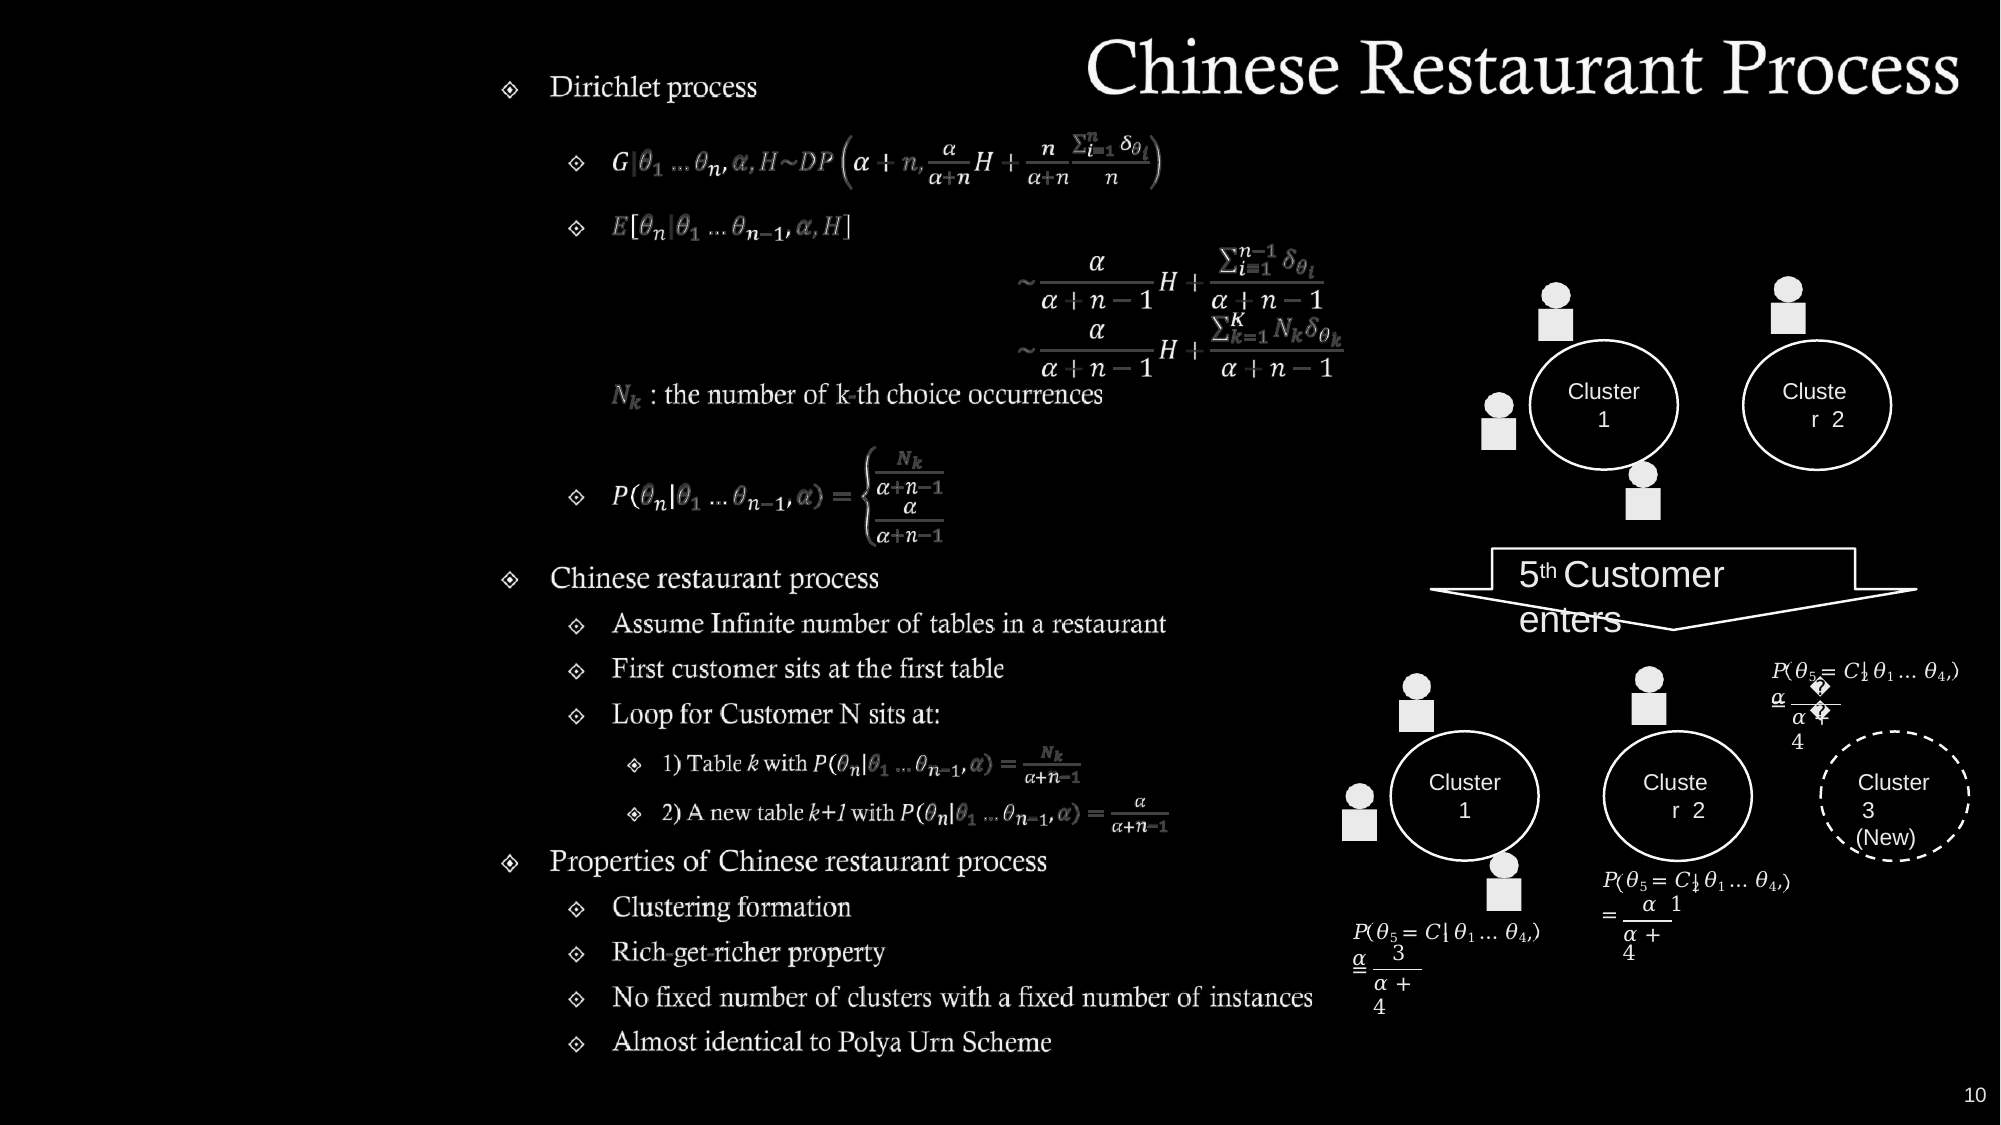

Cluster
1
Cluster  2

5th Customer enters

𝑃 𝜃5 = 𝐶2 𝜃1 … 𝜃4, 𝛼

𝛼

=

𝛼 + 4

Cluster
1
Cluster  2
Cluster  3 (New)

𝑃 𝜃5 = 𝐶2 𝜃1 … 𝜃4, 𝛼  1

=
𝛼 + 4
𝑃 𝜃5 = 𝐶1 𝜃1 … 𝜃4, 𝛼

3

=

𝛼 + 4

10